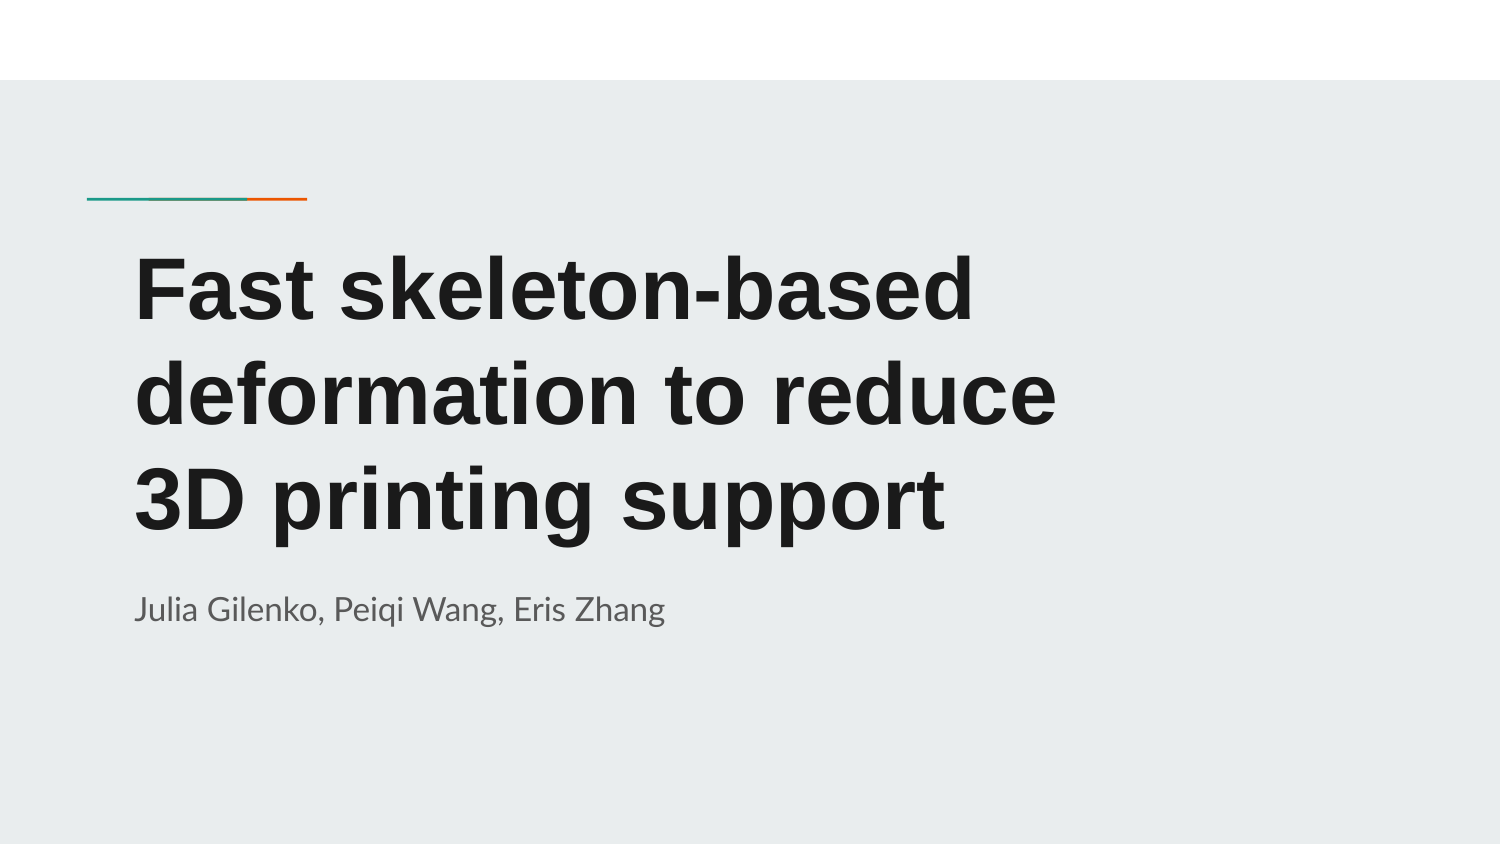

# Fast skeleton-based deformation to reduce
3D printing support
Julia Gilenko, Peiqi Wang, Eris Zhang